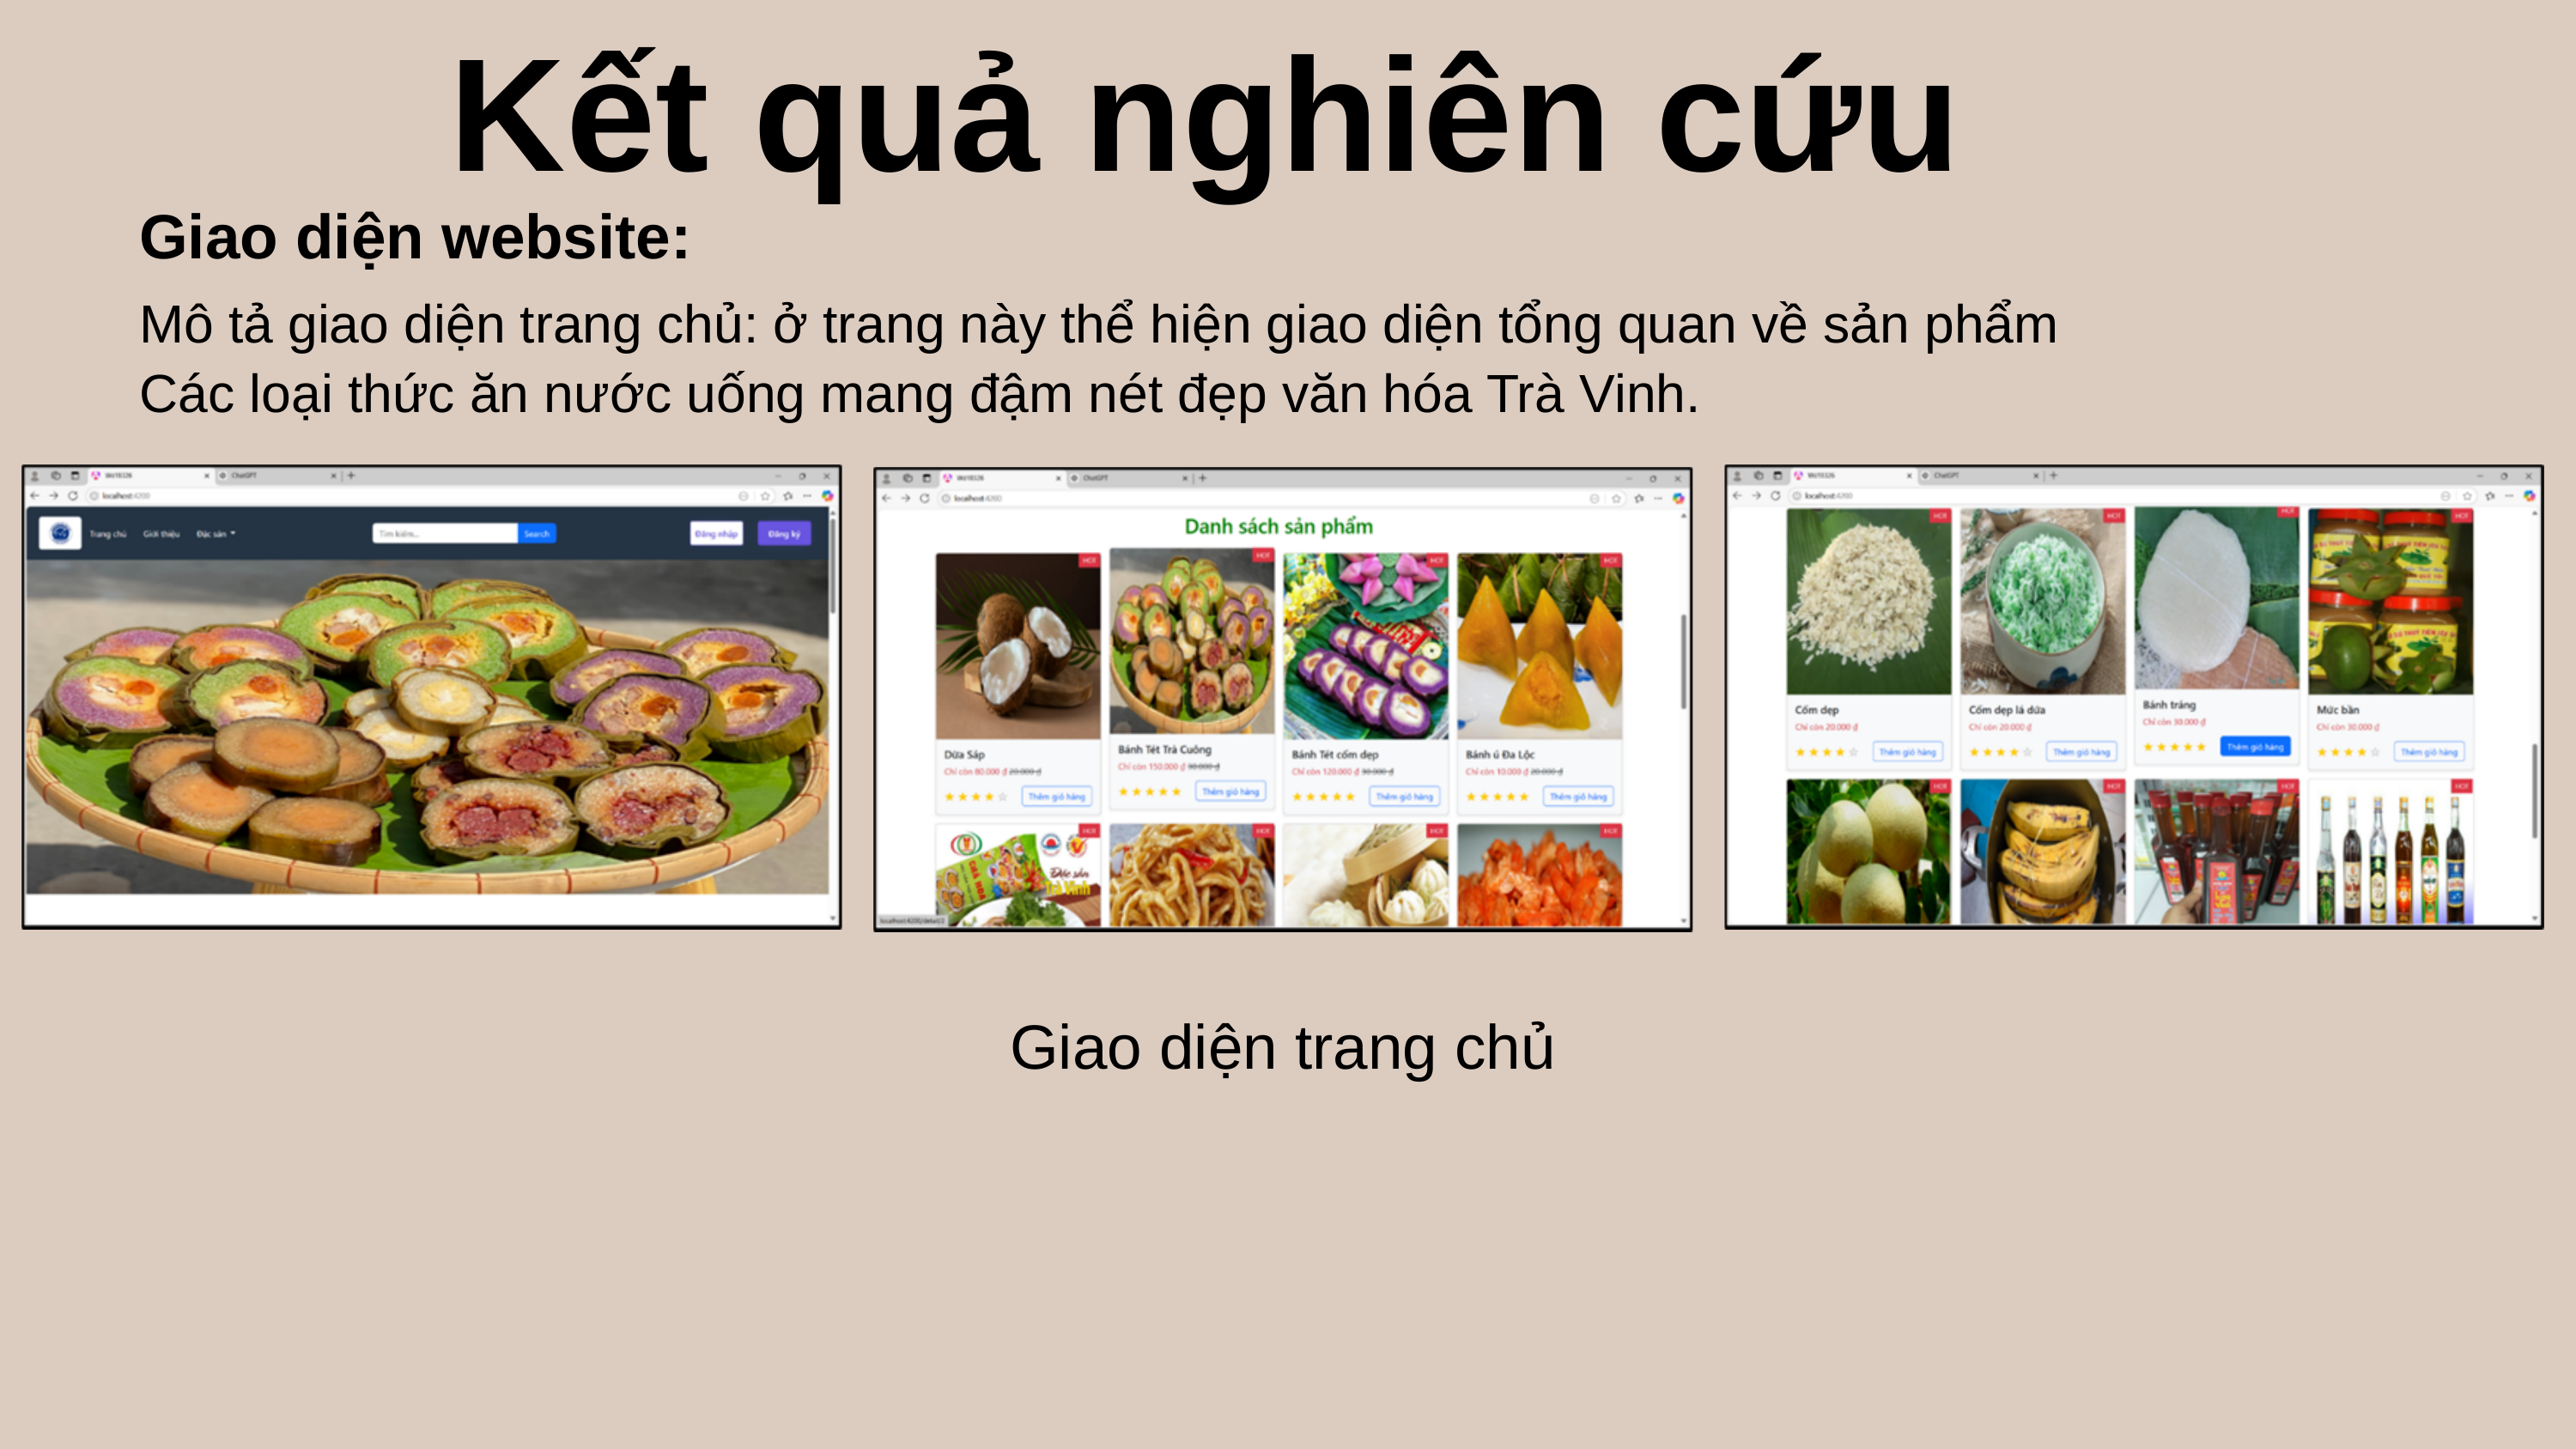

Kết quả nghiên cứu
Giao diện website:
Mô tả giao diện trang chủ: ở trang này thể hiện giao diện tổng quan về sản phẩm
Các loại thức ăn nước uống mang đậm nét đẹp văn hóa Trà Vinh.

Giao diện trang chủ